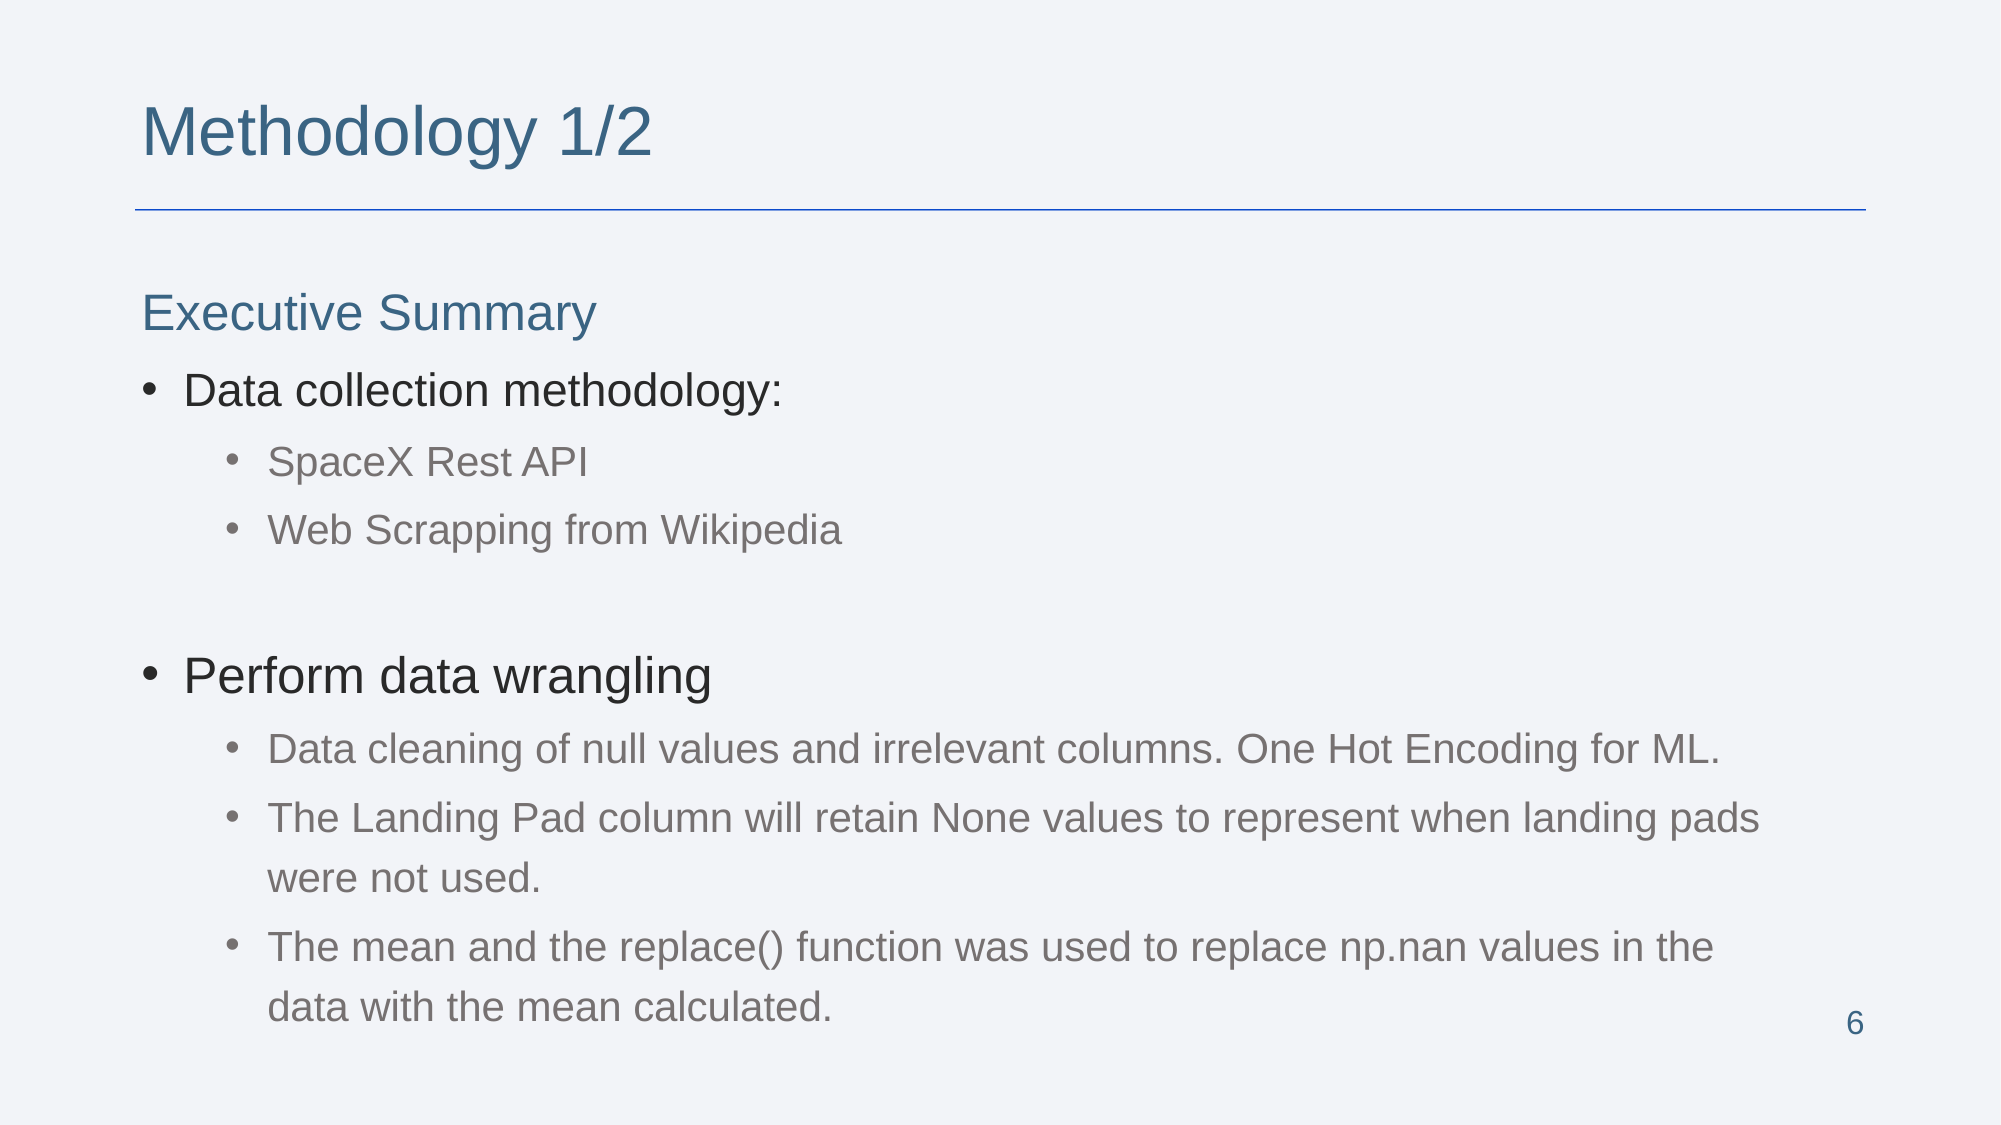

Methodology 1/2
Executive Summary
Data collection methodology:
SpaceX Rest API
Web Scrapping from Wikipedia

Perform data wrangling
Data cleaning of null values and irrelevant columns. One Hot Encoding for ML.
The Landing Pad column will retain None values to represent when landing pads were not used.
The mean and the replace() function was used to replace np.nan values in the data with the mean calculated.

6